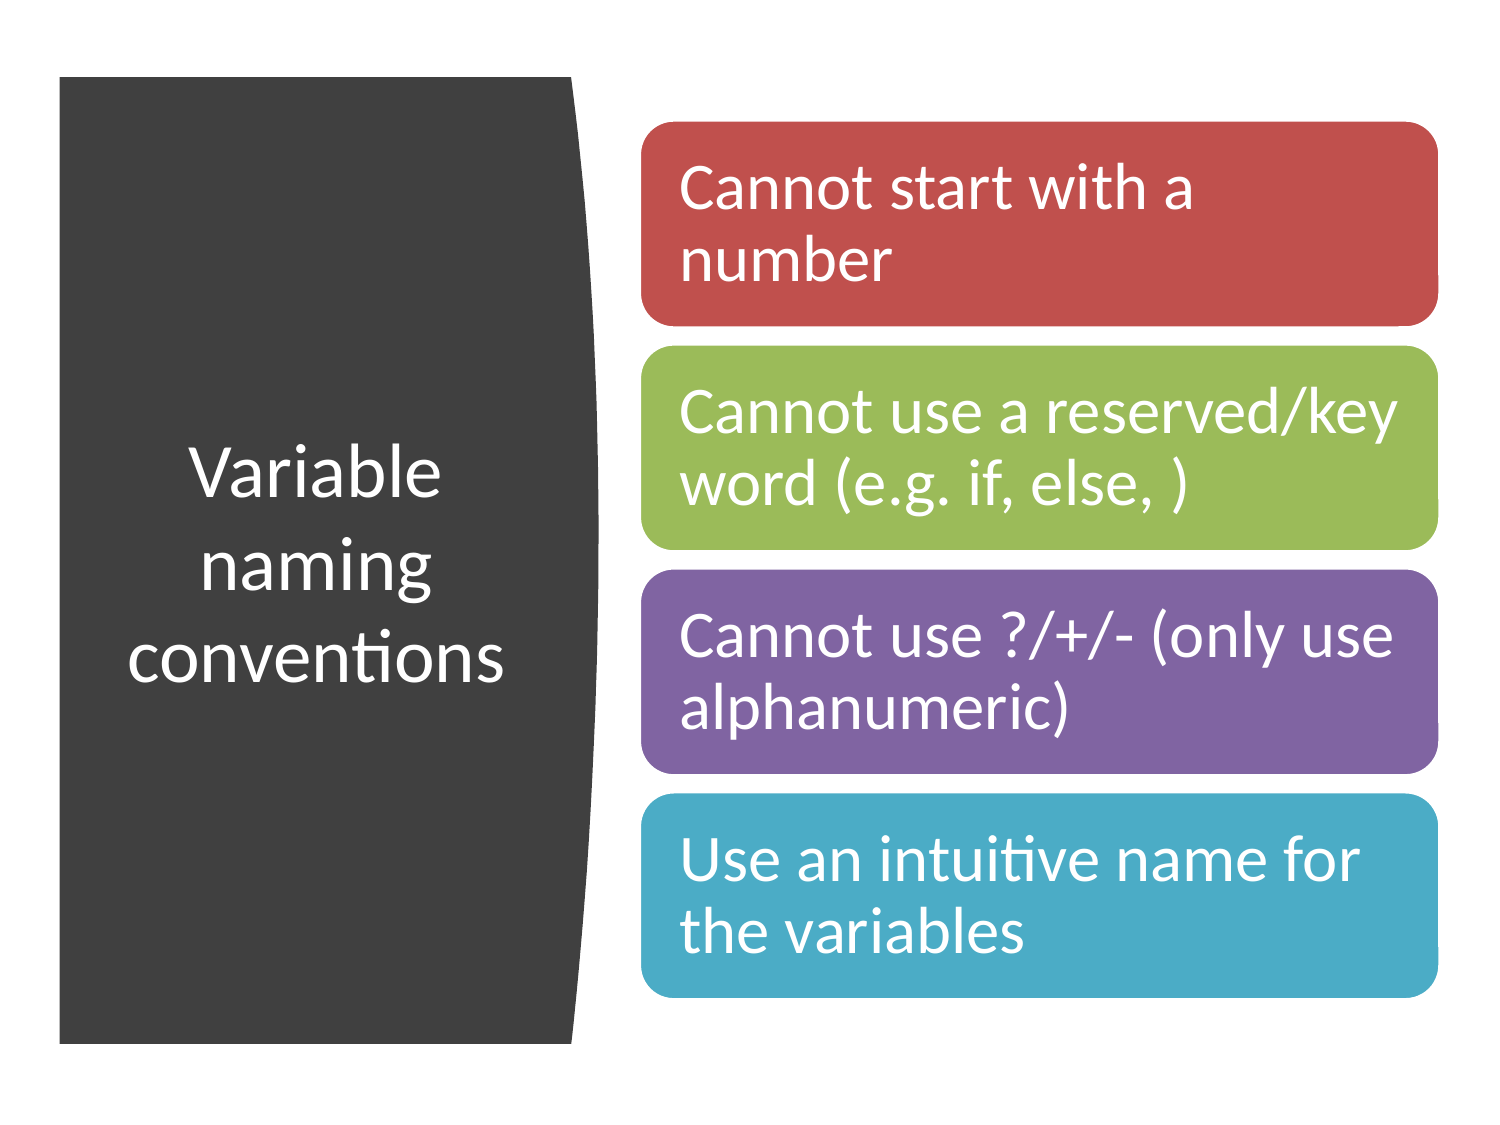

Cannot start with a number
Cannot use a reserved/key word (e.g. if, else, )
Cannot use ?/+/- (only use alphanumeric)
Use an intuitive name for the variables

# Variable naming conventions